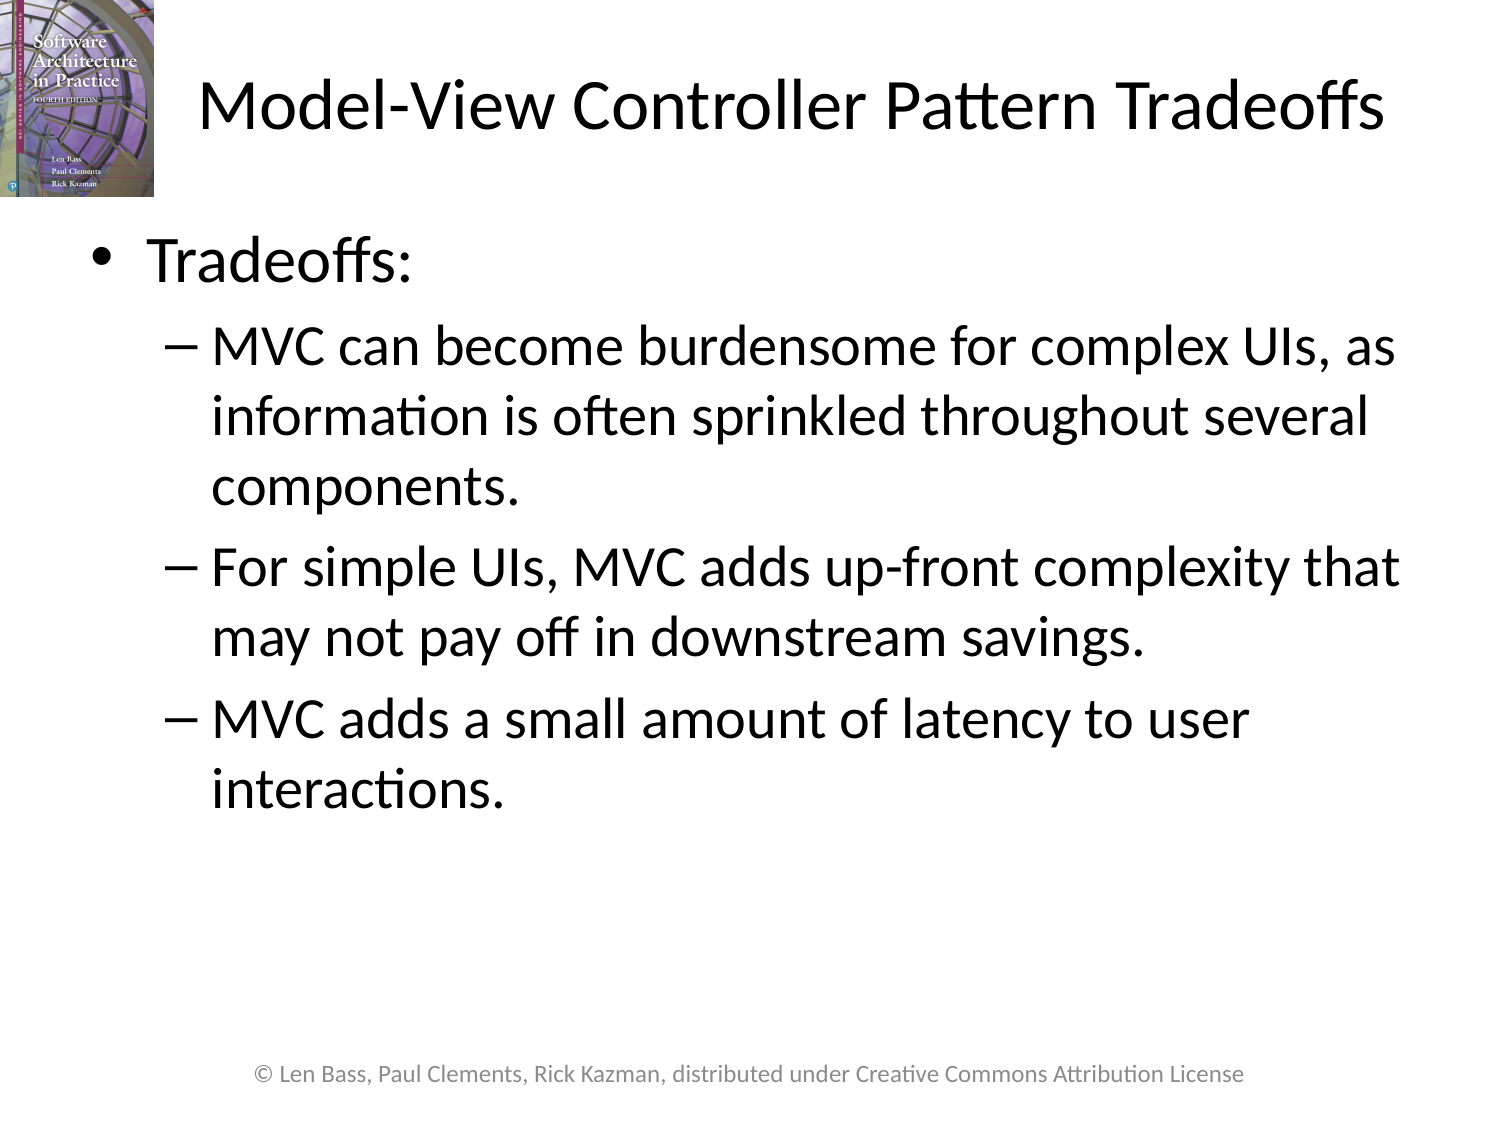

# Model-View Controller Pattern Tradeoffs
Tradeoffs:
MVC can become burdensome for complex UIs, as information is often sprinkled throughout several components.
For simple UIs, MVC adds up-front complexity that may not pay off in downstream savings.
MVC adds a small amount of latency to user interactions.

© Len Bass, Paul Clements, Rick Kazman, distributed under Creative Commons Attribution License